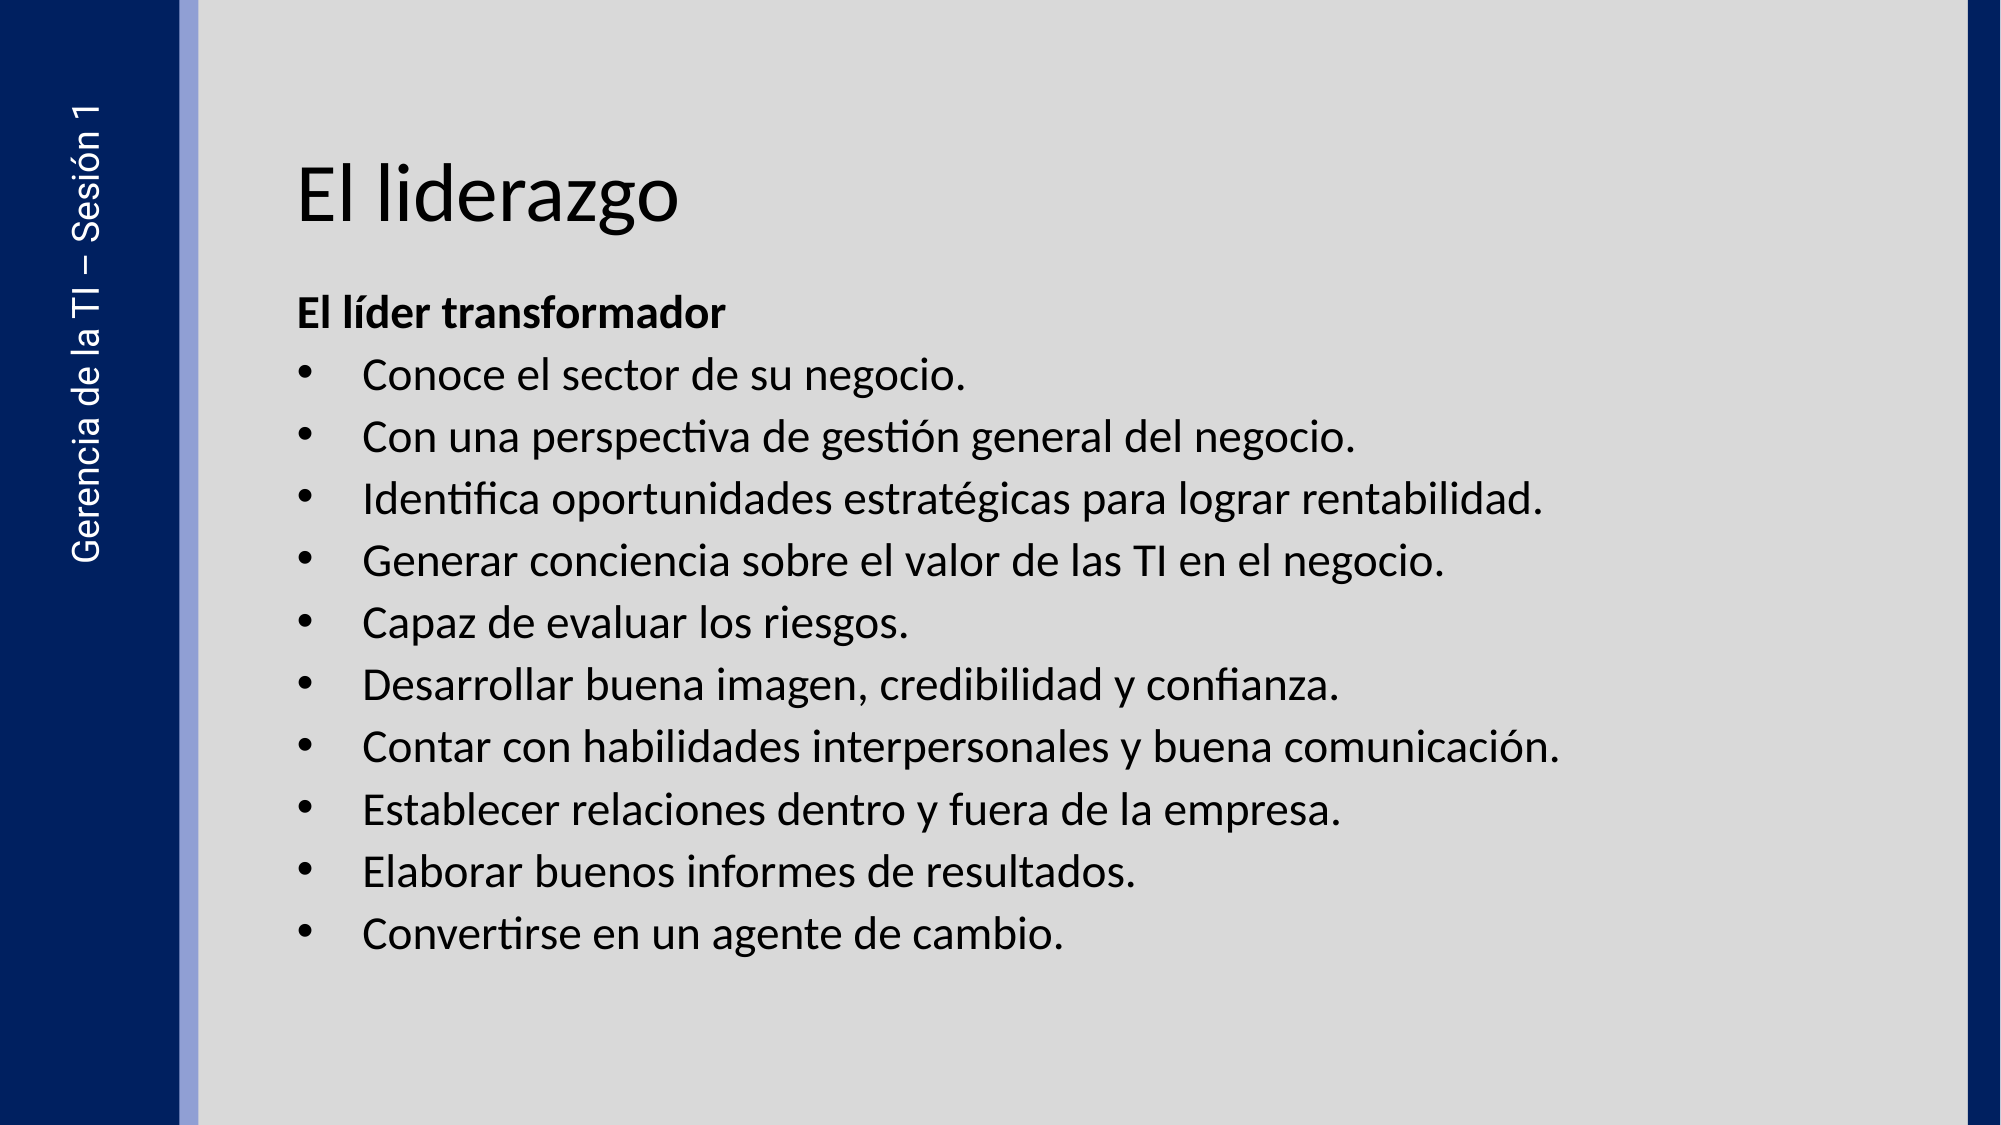

El liderazgo
El líder transformador
Conoce el sector de su negocio.
Con una perspectiva de gestión general del negocio.
Identifica oportunidades estratégicas para lograr rentabilidad.
Generar conciencia sobre el valor de las TI en el negocio.
Capaz de evaluar los riesgos.
Desarrollar buena imagen, credibilidad y confianza.
Contar con habilidades interpersonales y buena comunicación.
Establecer relaciones dentro y fuera de la empresa.
Elaborar buenos informes de resultados.
Convertirse en un agente de cambio.
Gerencia de la TI – Sesión 1